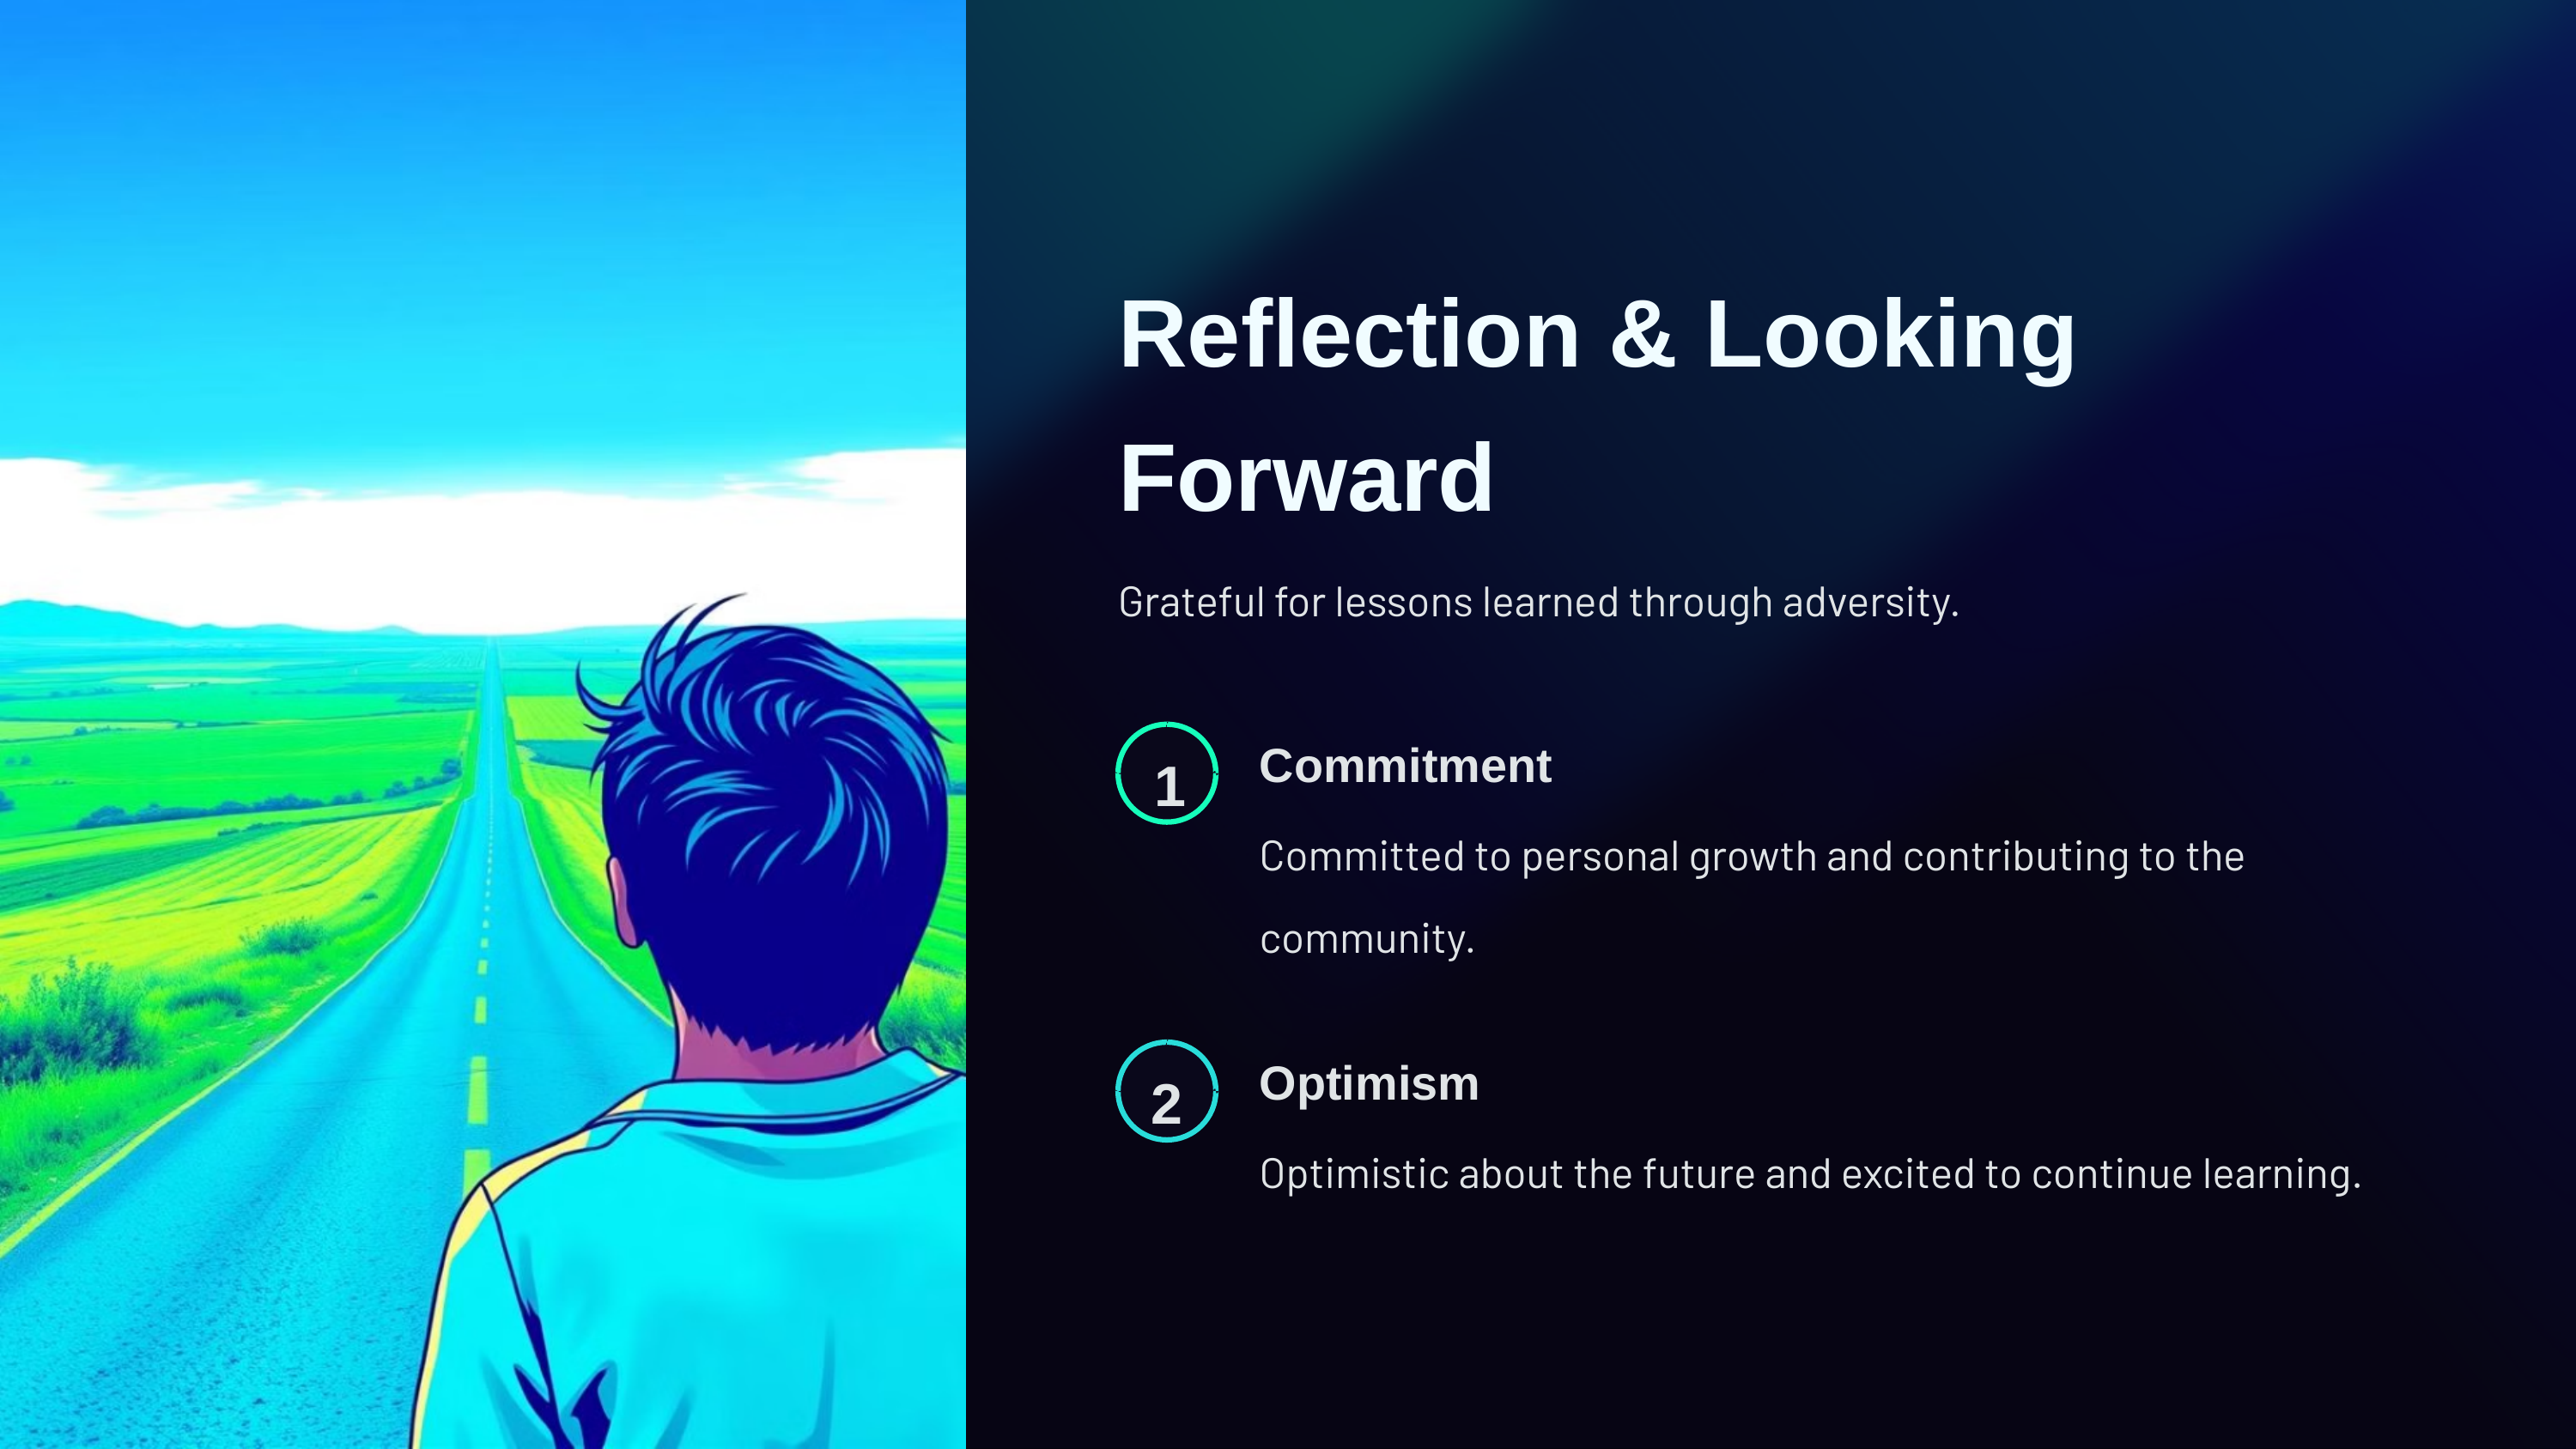

Reflection & Looking Forward
Grateful for lessons learned through adversity.
Commitment

1
Committed to personal growth and contributing to the community.
Optimism

2
Optimistic about the future and excited to continue learning.